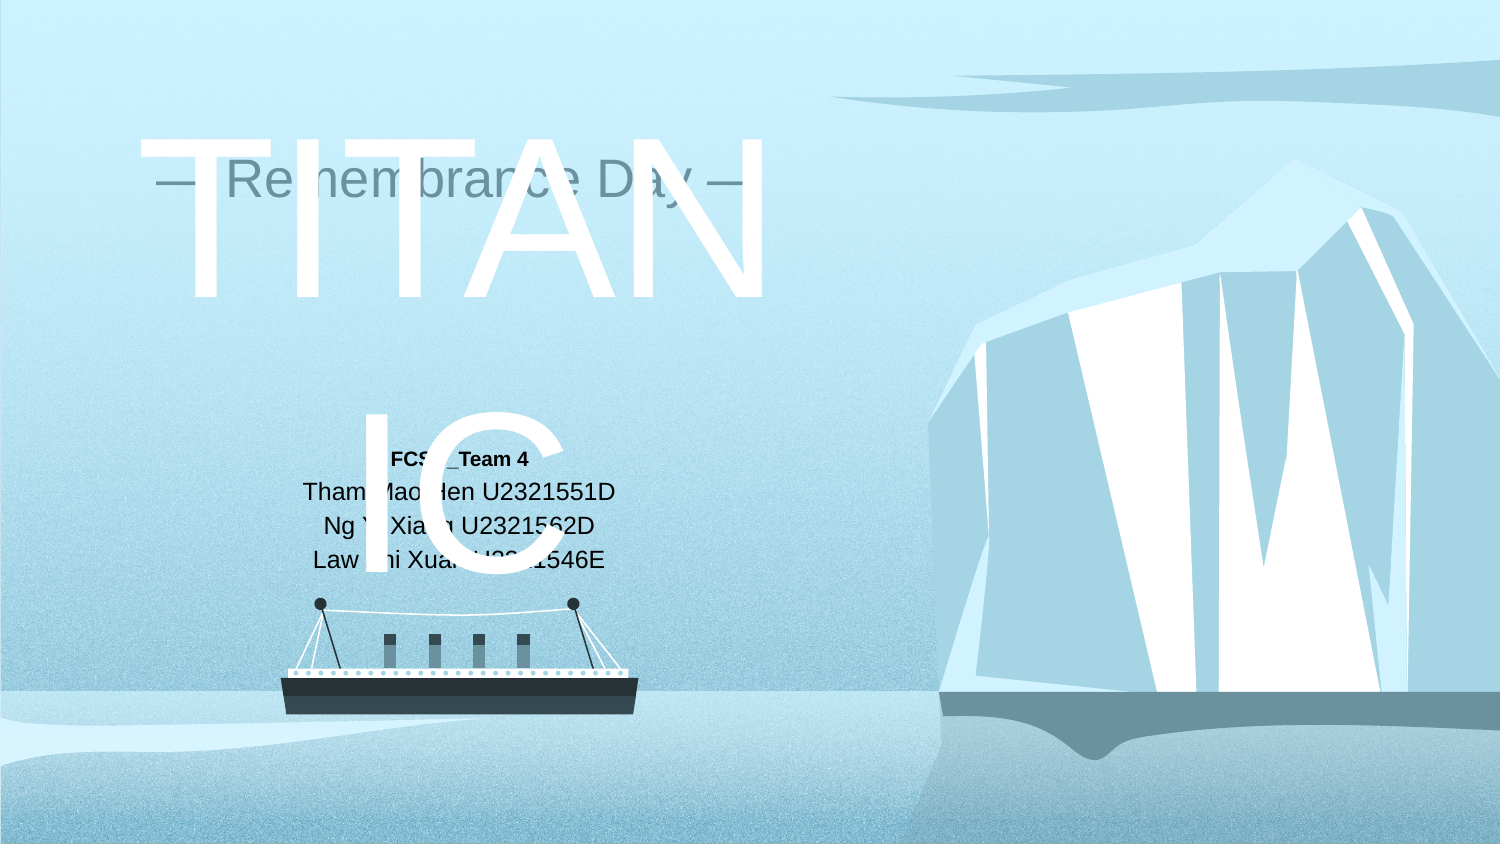

# — Remembrance Day —

TITANIC
FCSB_Team 4
Tham Mao Hen U2321551D
Ng Yi Xiang U2321562D
Law Zhi Xuan U2321546E